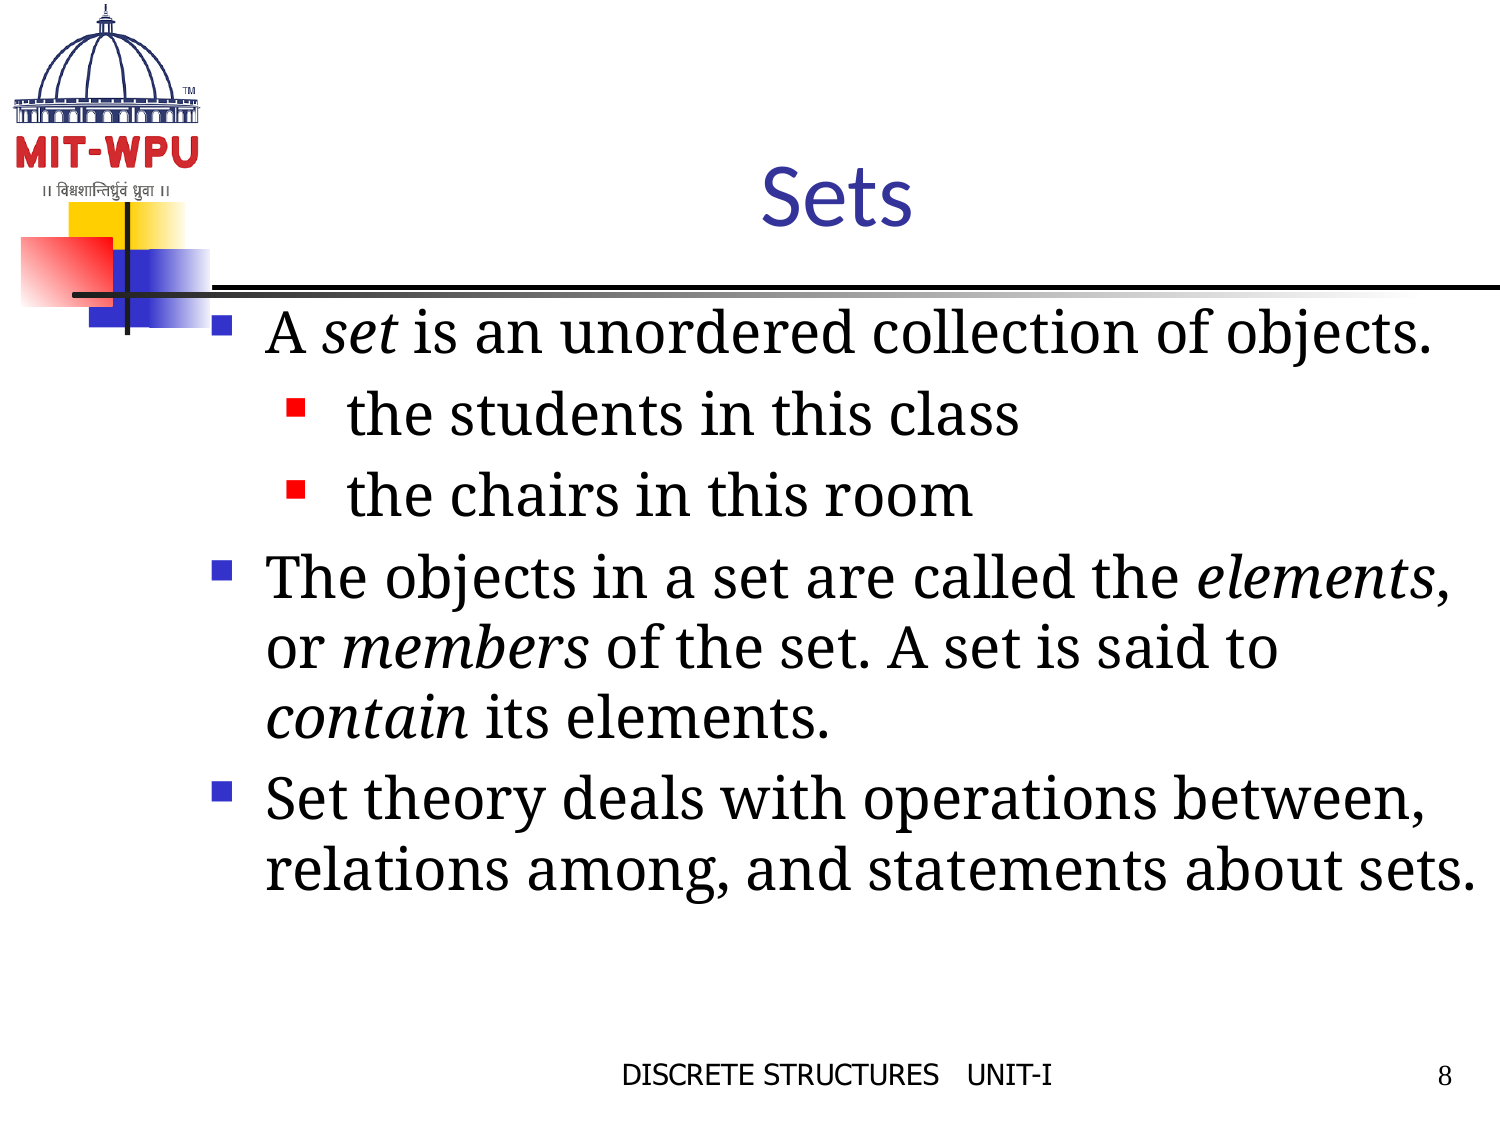

# Sets
A set is an unordered collection of objects.
 the students in this class
 the chairs in this room
The objects in a set are called the elements, or members of the set. A set is said to contain its elements.
Set theory deals with operations between, relations among, and statements about sets.

DISCRETE STRUCTURES   UNIT-I
8